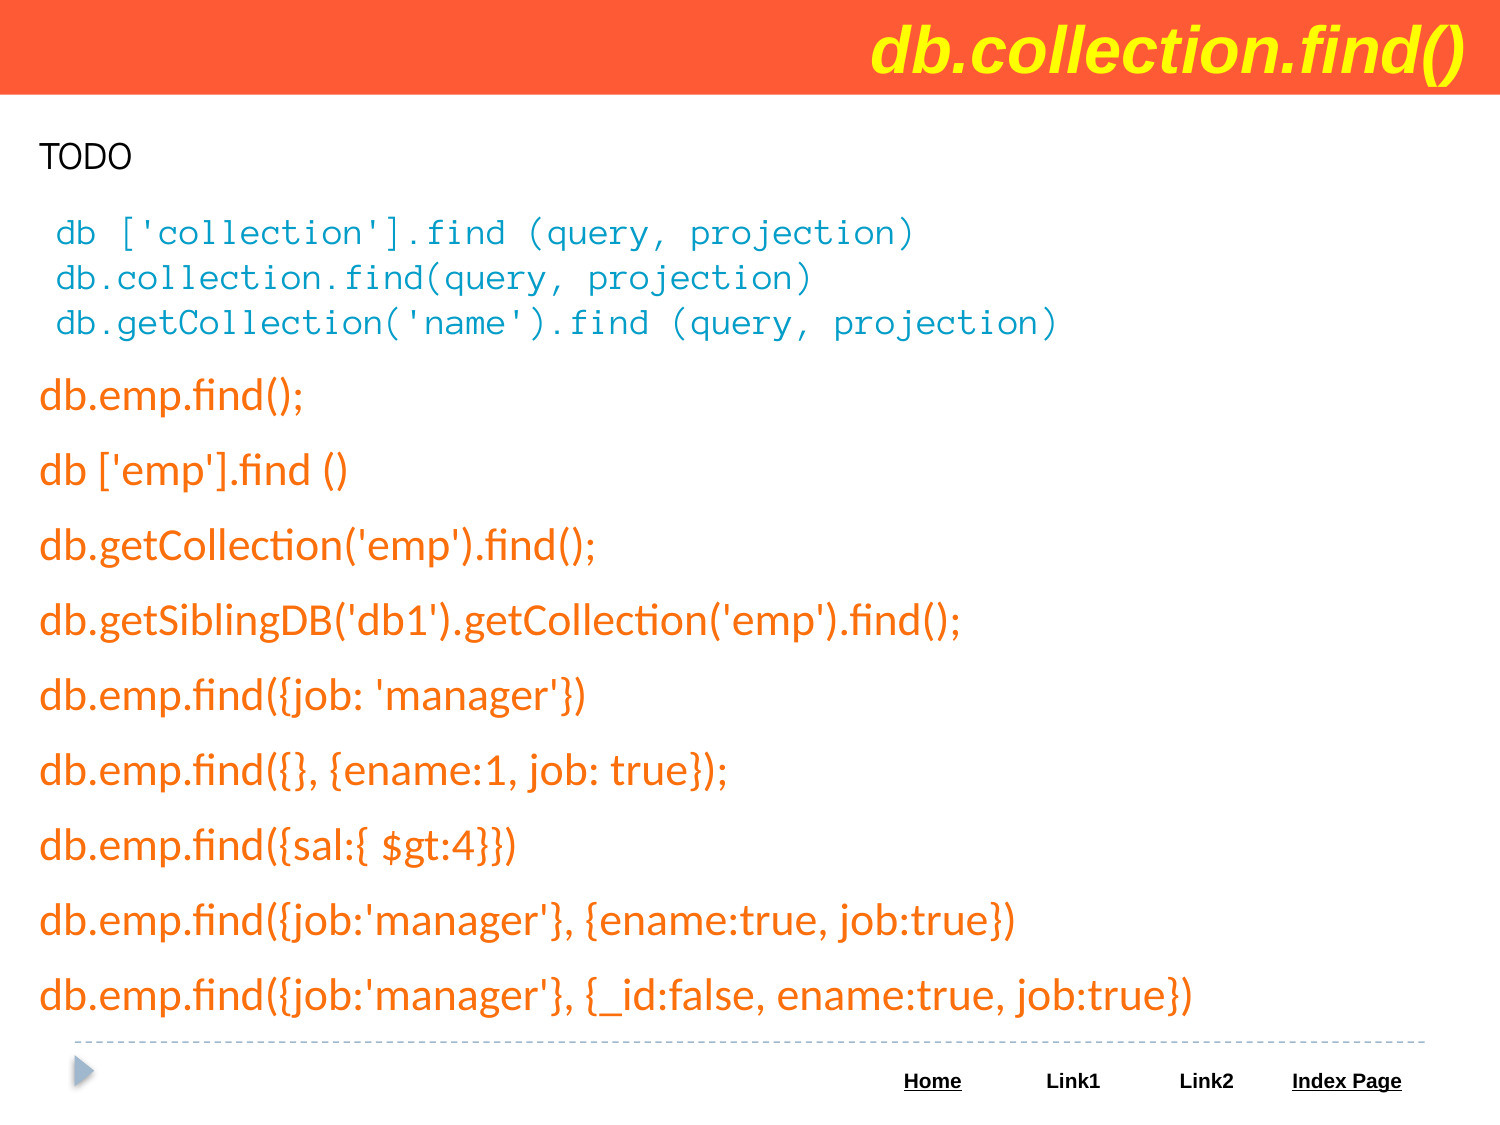

db.collection.find()
TODO
db ['collection'].find (query, projection)
db.collection.find(query, projection)
db.getCollection('name').find (query, projection)
db.emp.find();

db ['emp'].find ()

db.getCollection('emp').find();

db.getSiblingDB('db1').getCollection('emp').find();

db.emp.find({job: 'manager'})

db.emp.find({}, {ename:1, job: true});

db.emp.find({sal:{ $gt:4}})

db.emp.find({job:'manager'}, {ename:true, job:true})

db.emp.find({job:'manager'}, {_id:false, ename:true, job:true})